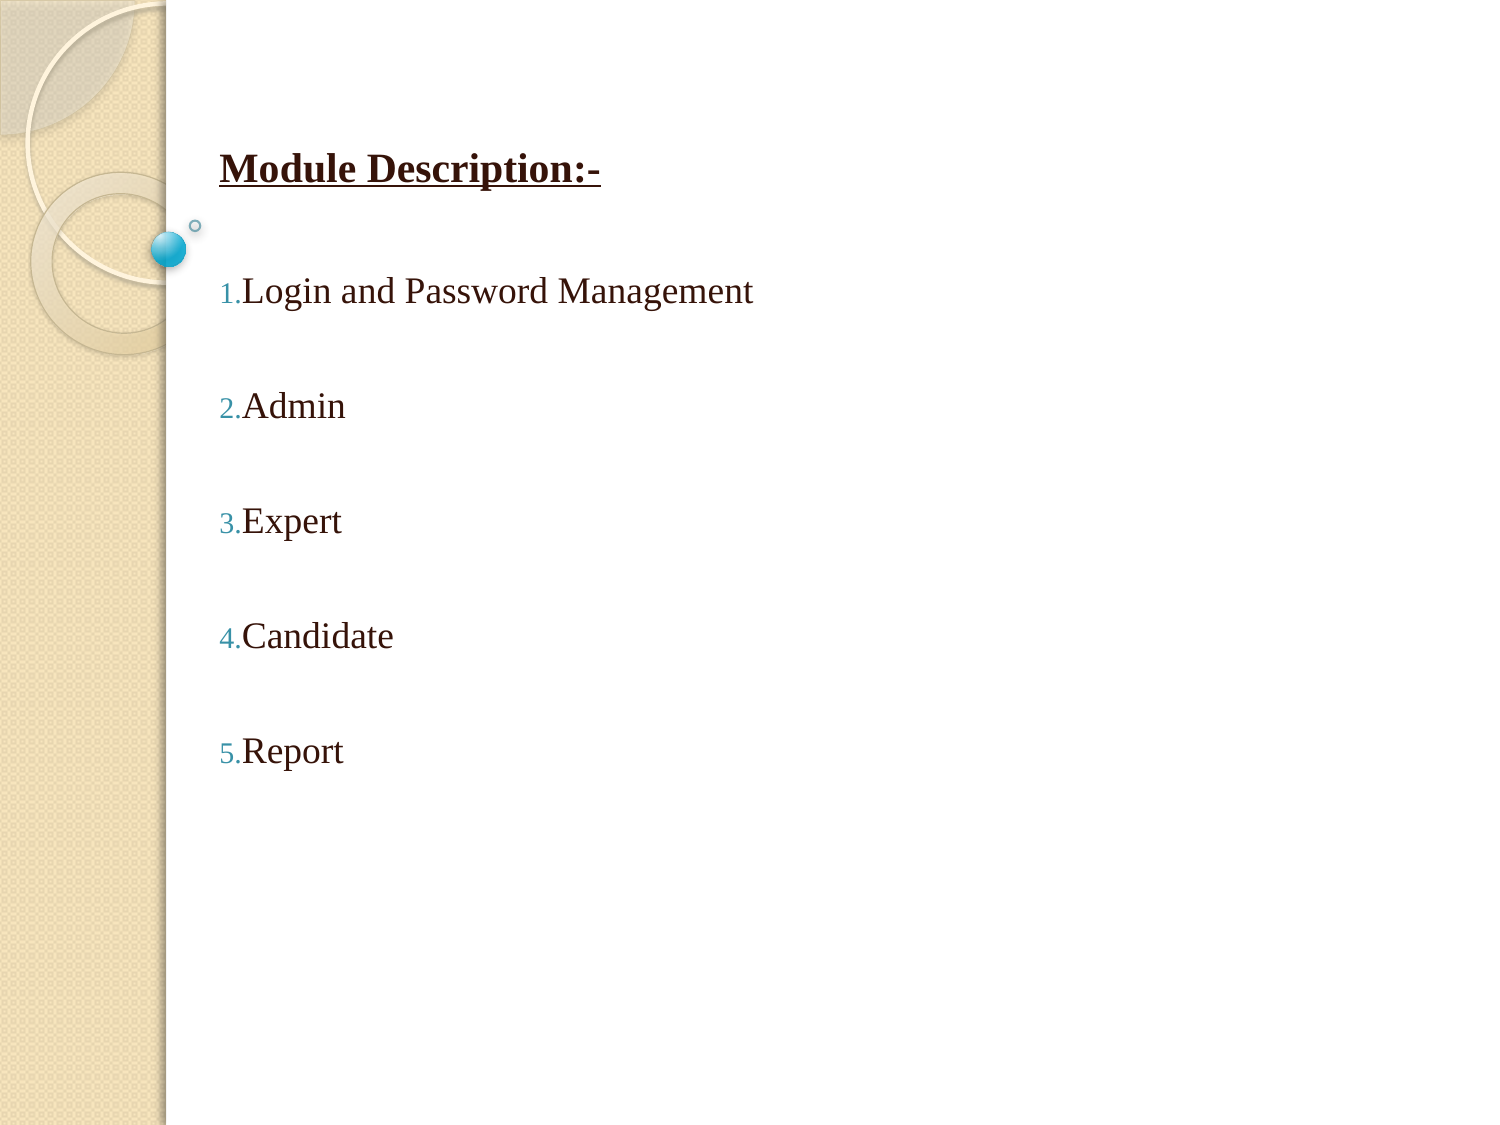

Module Description:-

Login and Password Management

Admin

Expert

Candidate

Report